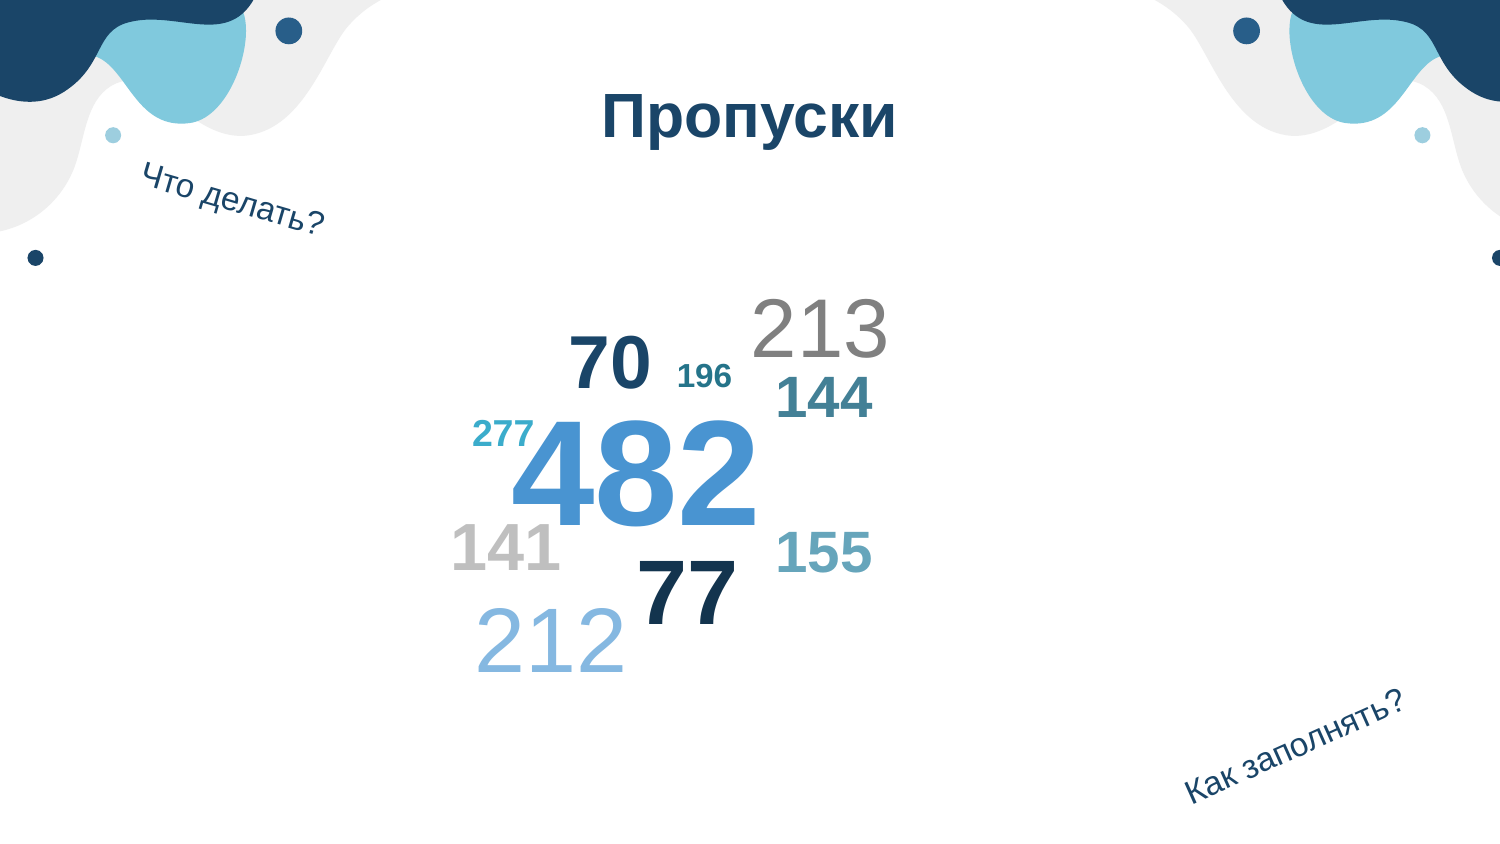

# Пропуски
Что делать?
213
70
196
144
482
277
141
155
77
212
Как заполнять?